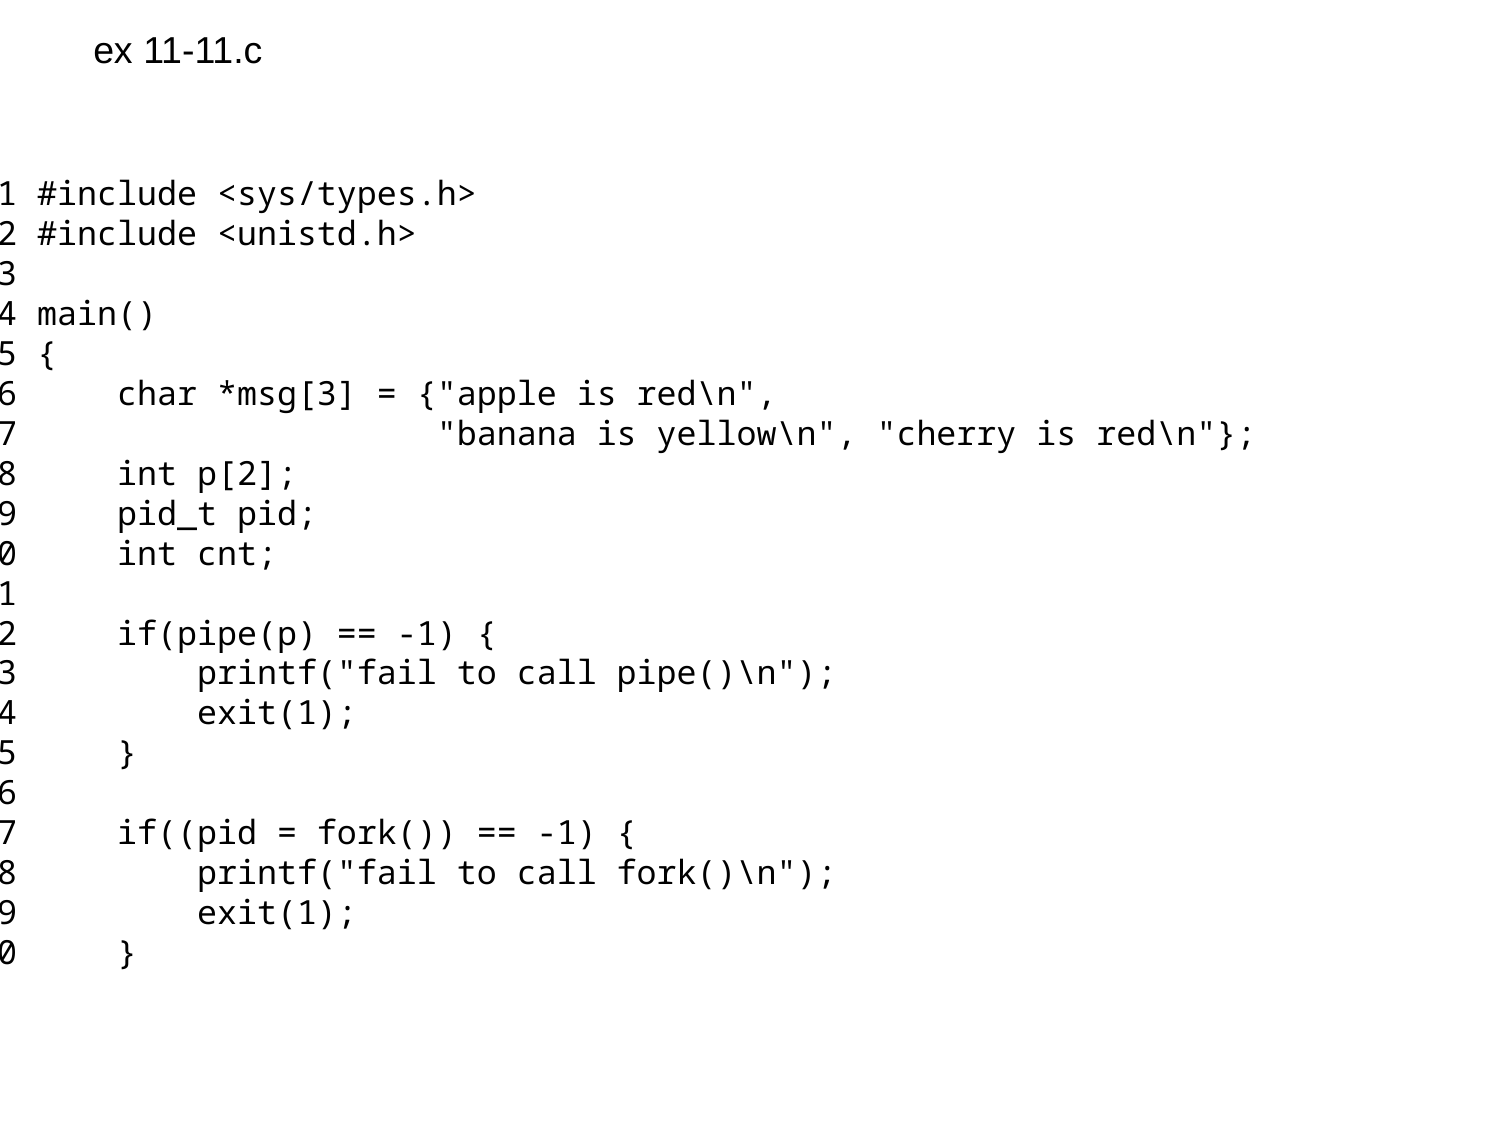

ex 11-11.c
01 #include <sys/types.h>
02 #include <unistd.h>
03
04 main()
05 {
06     char *msg[3] = {"apple is red\n",
07                     "banana is yellow\n", "cherry is red\n"};
08     int p[2];
09     pid_t pid;
10     int cnt;
11
12     if(pipe(p) == -1) {
13         printf("fail to call pipe()\n");
14         exit(1);
15     }
16
17     if((pid = fork()) == -1) {
18         printf("fail to call fork()\n");
19         exit(1);
20     }